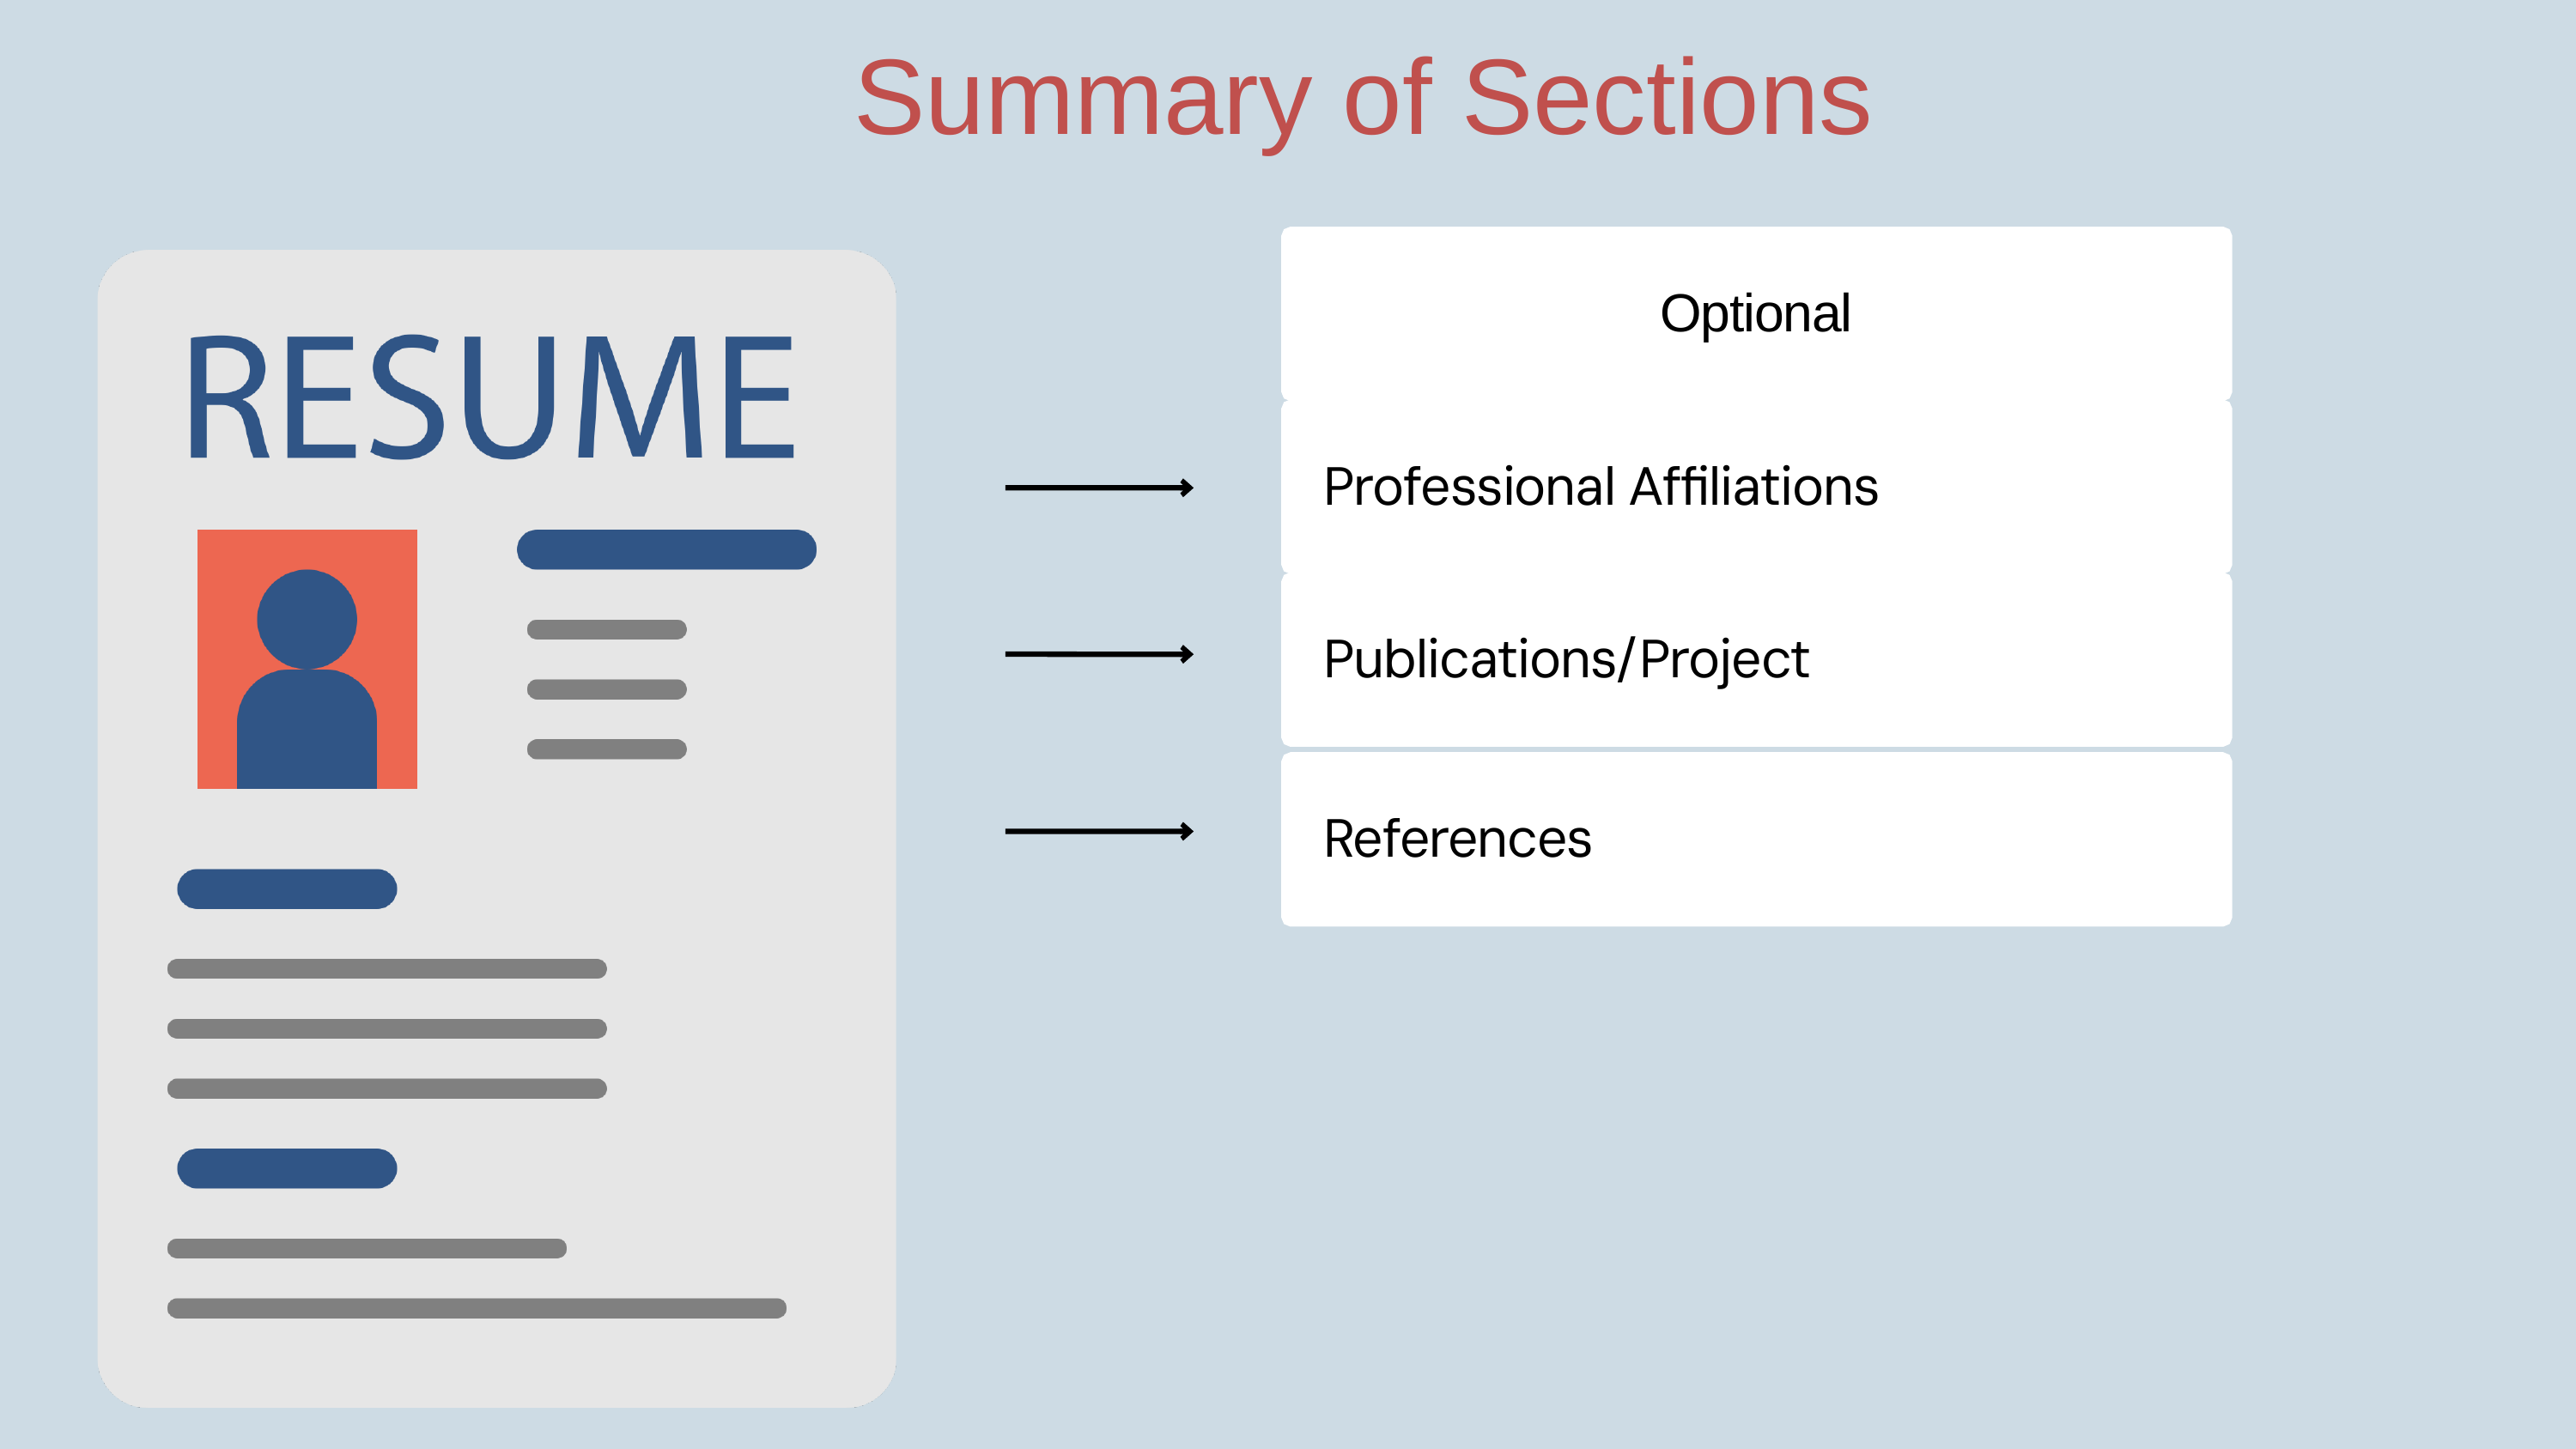

Summary of Sections

Optional

Professional Affiliations

Publications/Project

References